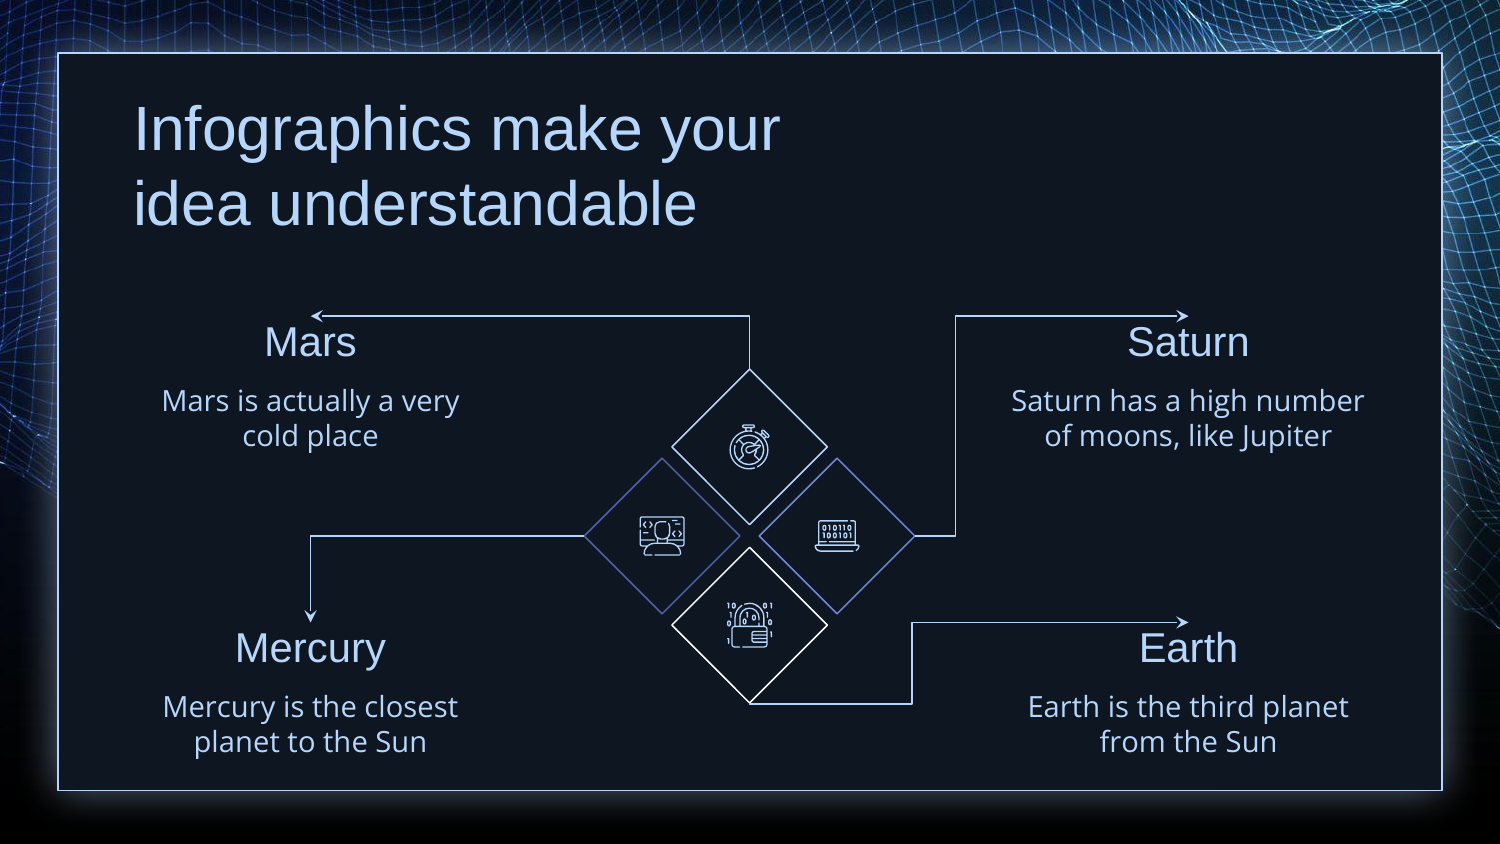

# Infographics make your idea understandable
Mars
Saturn
Mars is actually a very cold place
Saturn has a high number of moons, like Jupiter

Mercury
Earth
Mercury is the closest planet to the Sun
Earth is the third planet from the Sun